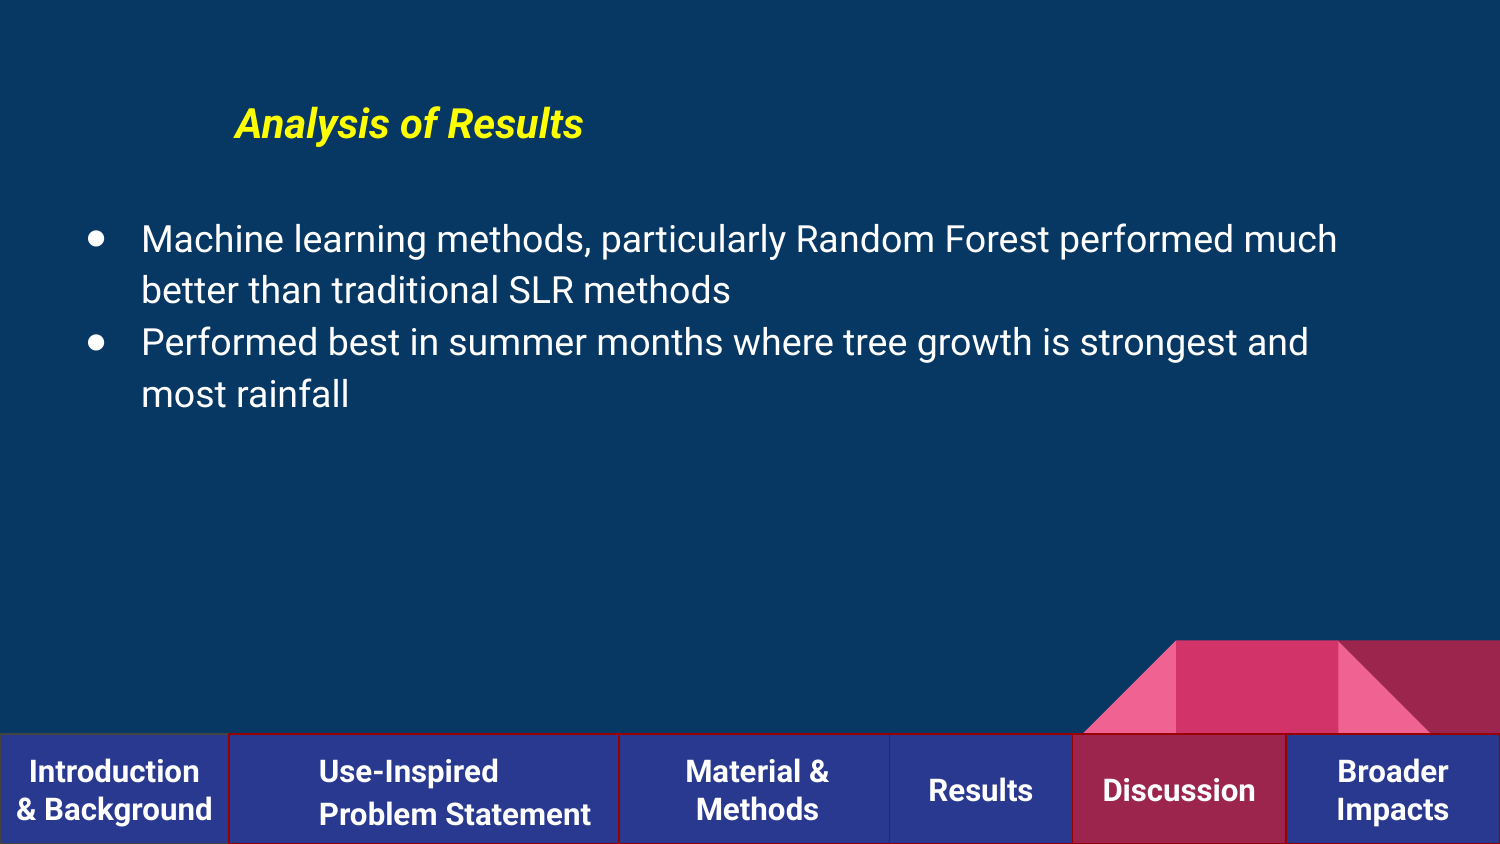

# Analysis of Results
Machine learning methods, particularly Random Forest performed much better than traditional SLR methods
Performed best in summer months where tree growth is strongest and most rainfall

Introduction
& Background
Use-Inspired Problem Statement
Material & Methods
Results
Discussion
Broader Impacts